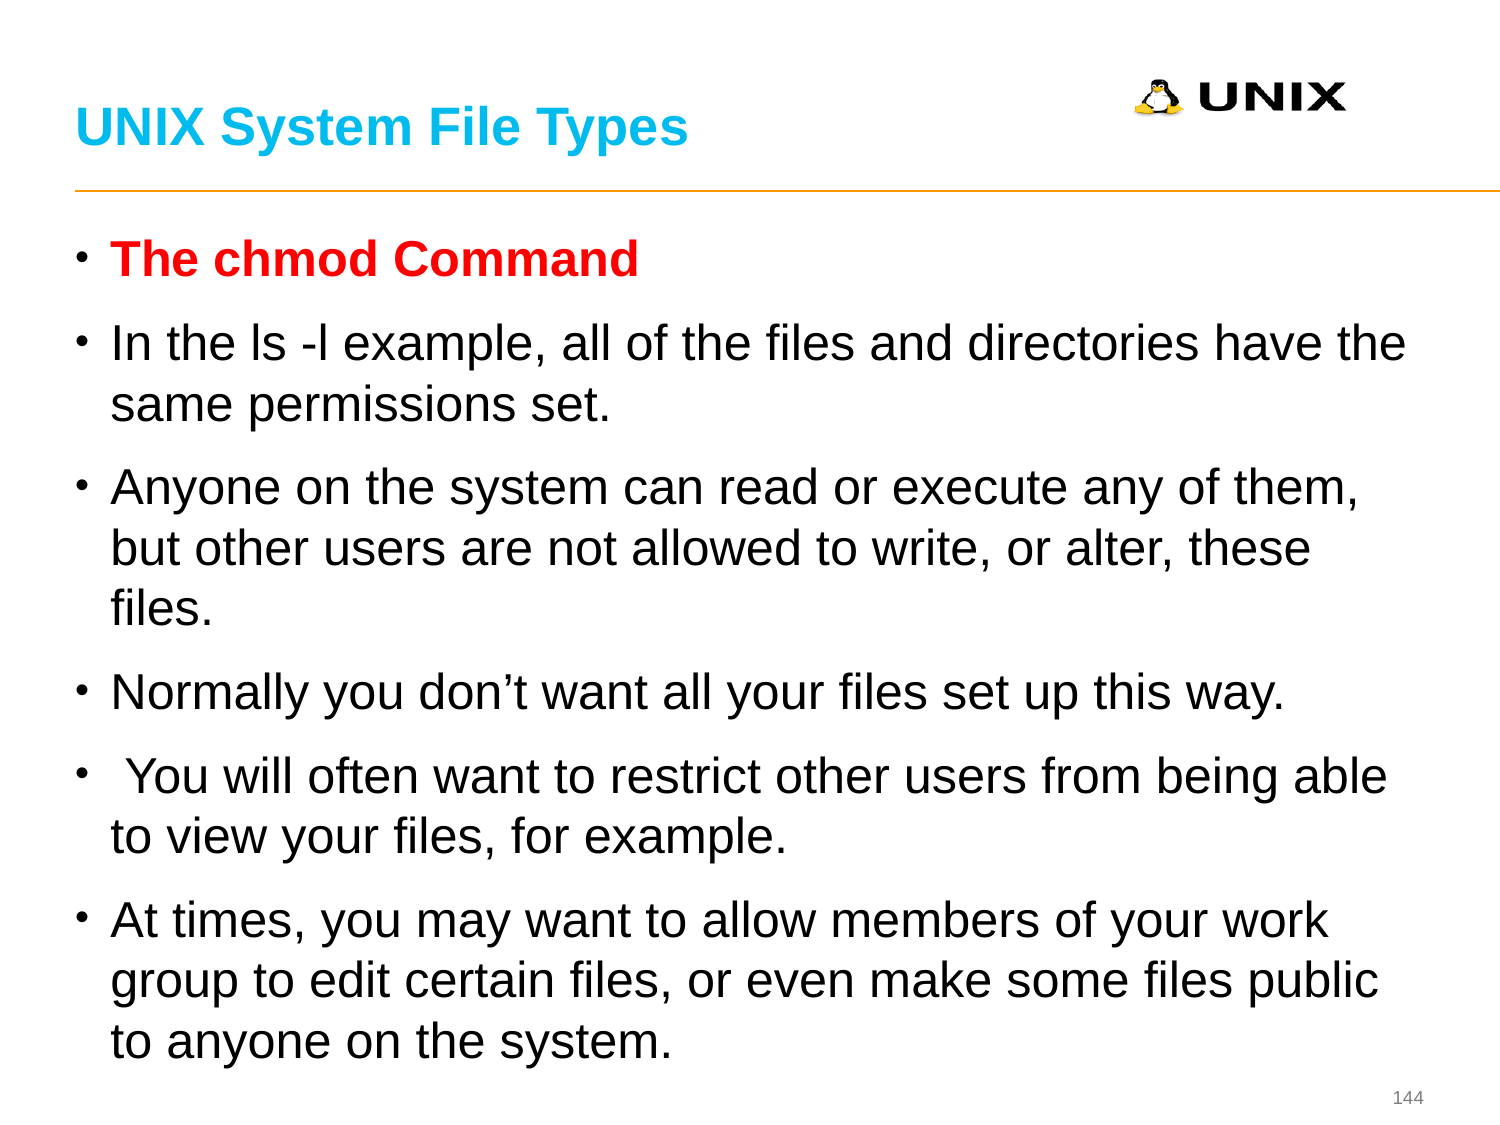

# UNIX System File Types
The chmod Command
In the ls -l example, all of the files and directories have the same permissions set.
Anyone on the system can read or execute any of them, but other users are not allowed to write, or alter, these files.
Normally you don’t want all your files set up this way.
 You will often want to restrict other users from being able to view your files, for example.
At times, you may want to allow members of your work group to edit certain files, or even make some files public to anyone on the system.